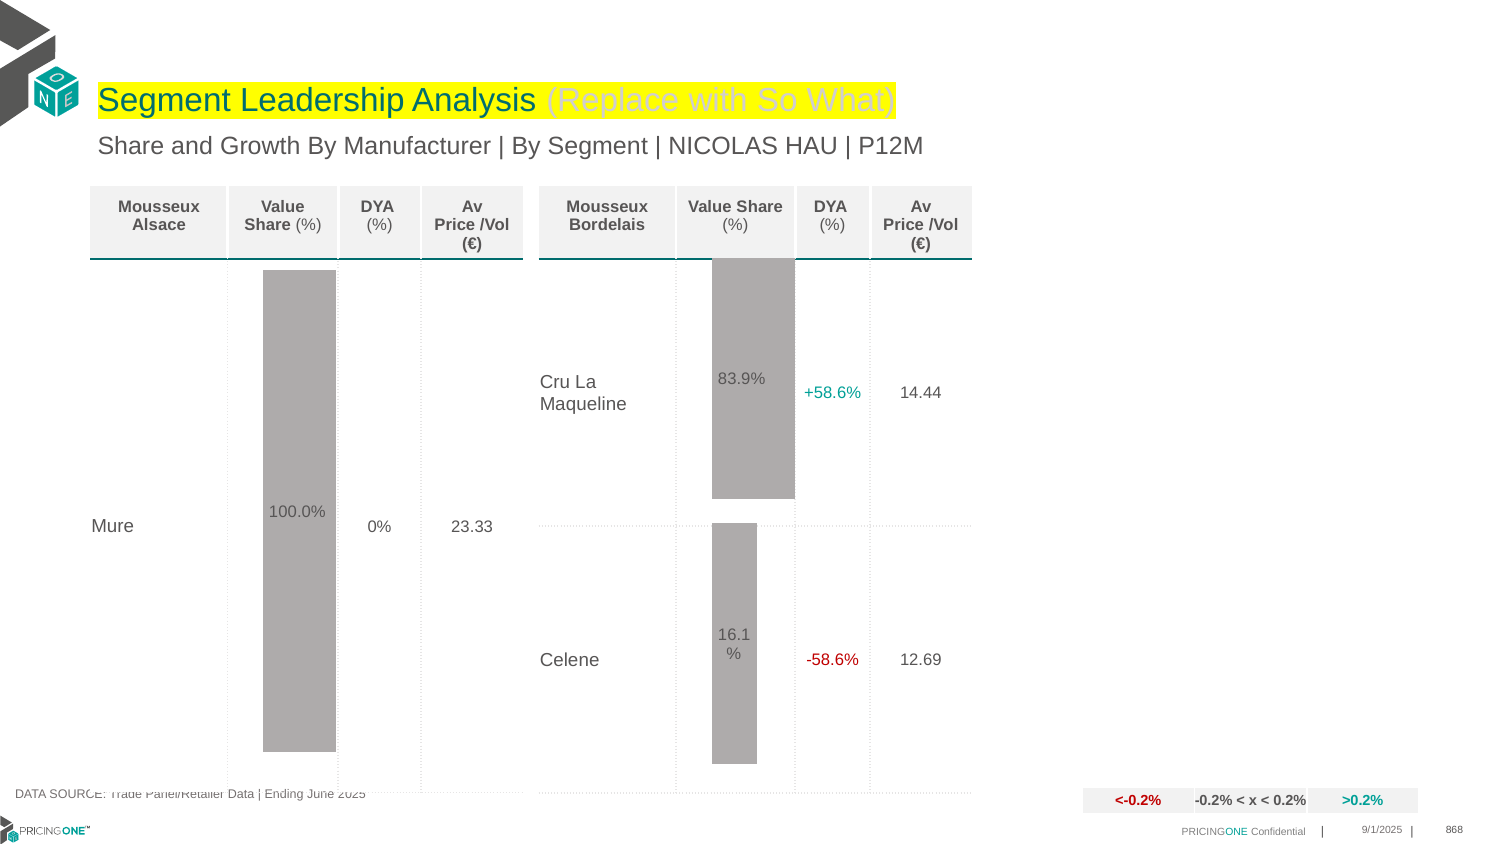

# Segment Leadership Analysis (Replace with So What)
Share and Growth By Manufacturer | By Segment | NICOLAS HAU | P12M
| Mousseux Alsace | Value Share (%) | DYA (%) | Av Price /Vol (€) |
| --- | --- | --- | --- |
| Mure |  | 0% | 23.33 |
| Mousseux Bordelais | Value Share (%) | DYA (%) | Av Price /Vol (€) |
| --- | --- | --- | --- |
| Cru La Maqueline |  | +58.6% | 14.44 |
| Celene |  | -58.6% | 12.69 |

### Chart

| Category | Mousseux Bordelais | NICOLAS HAU |
|---|---|
|  | 0.8385043754972156 |

### Chart

| Category | Mousseux Alsace | NICOLAS HAU |
|---|---|
|  | 1.0 |
DATA SOURCE: Trade Panel/Retailer Data | Ending June 2025
| <-0.2% | -0.2% < x < 0.2% | >0.2% |
| --- | --- | --- |

9/1/2025
868